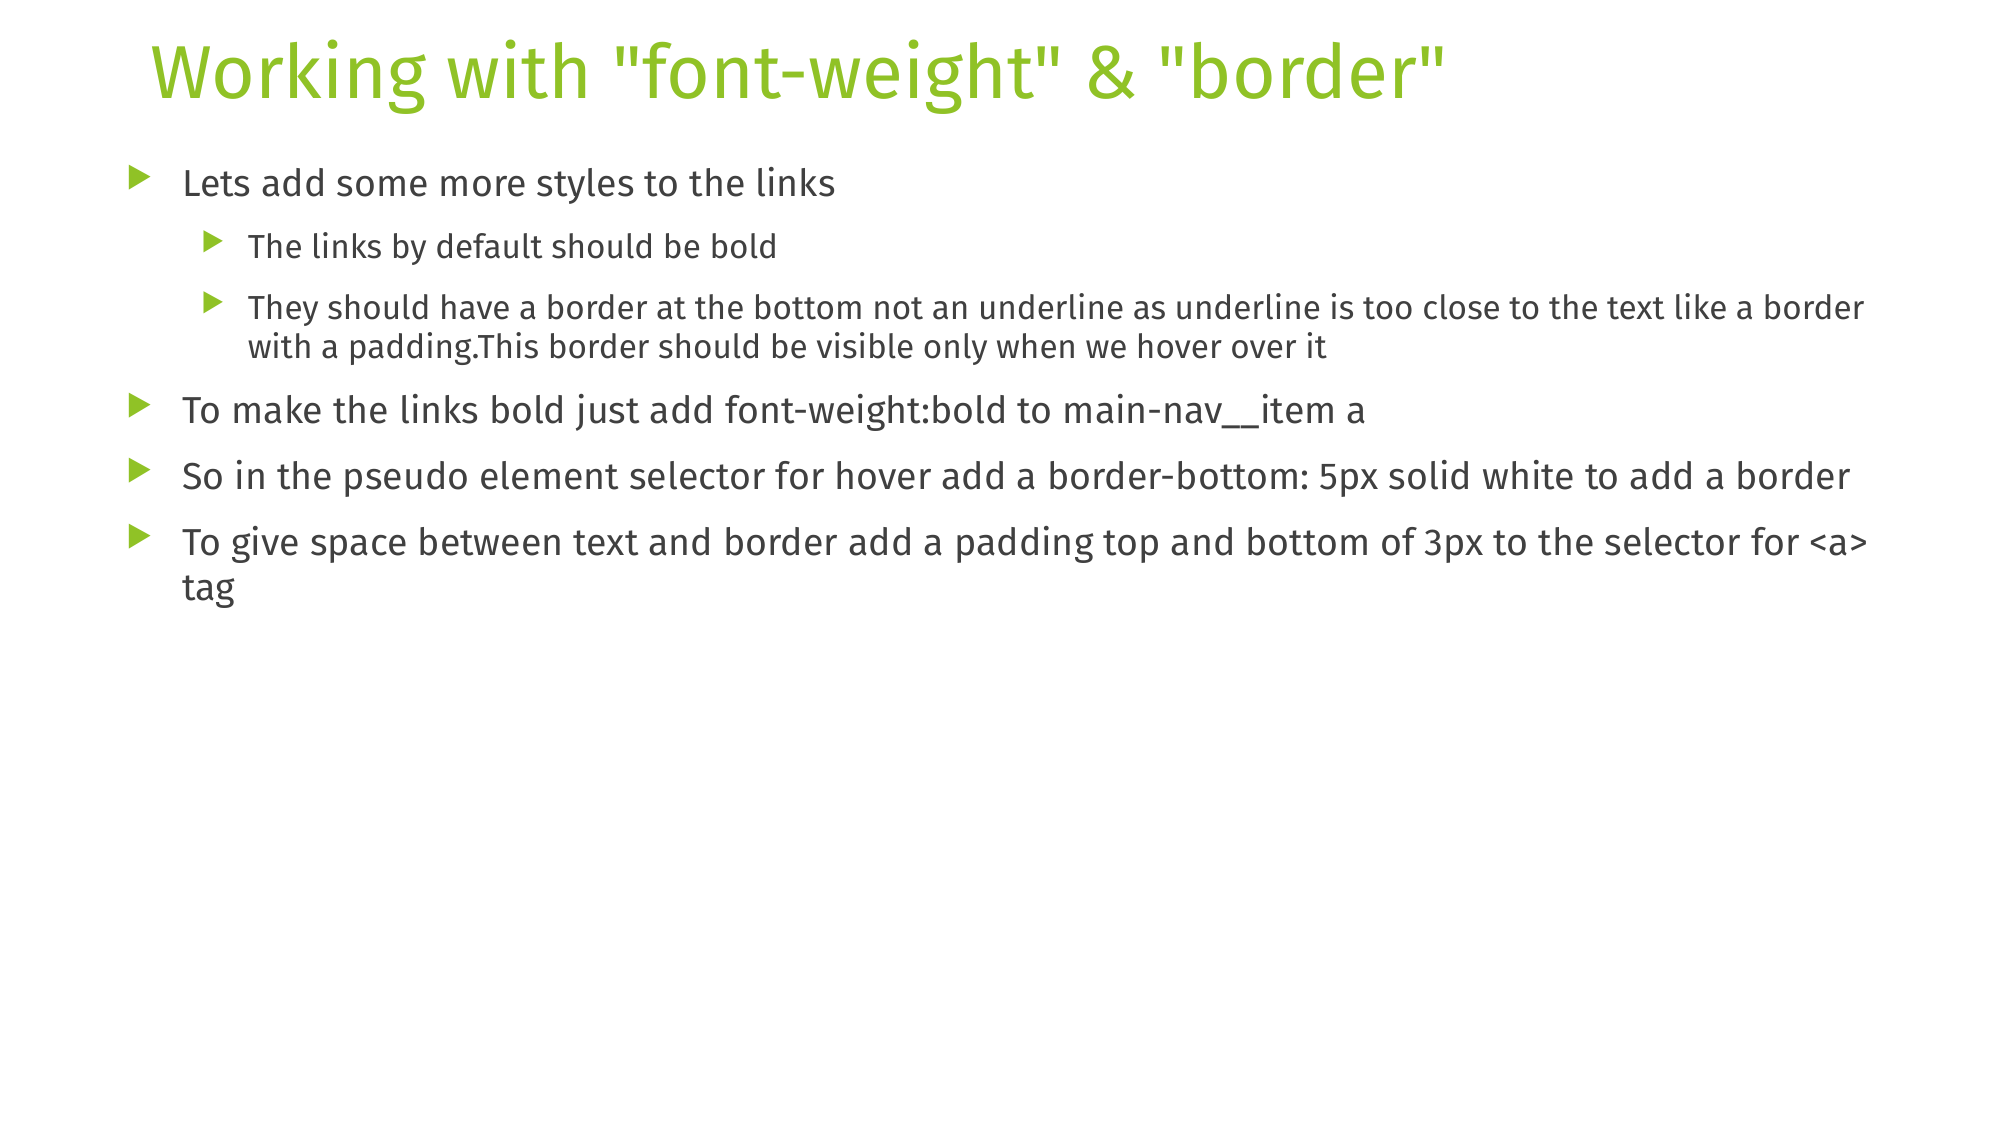

# Working with "font-weight" & "border"
Lets add some more styles to the links
The links by default should be bold
They should have a border at the bottom not an underline as underline is too close to the text like a border with a padding.This border should be visible only when we hover over it
To make the links bold just add font-weight:bold to main-nav__item a
So in the pseudo element selector for hover add a border-bottom: 5px solid white to add a border
To give space between text and border add a padding top and bottom of 3px to the selector for <a> tag